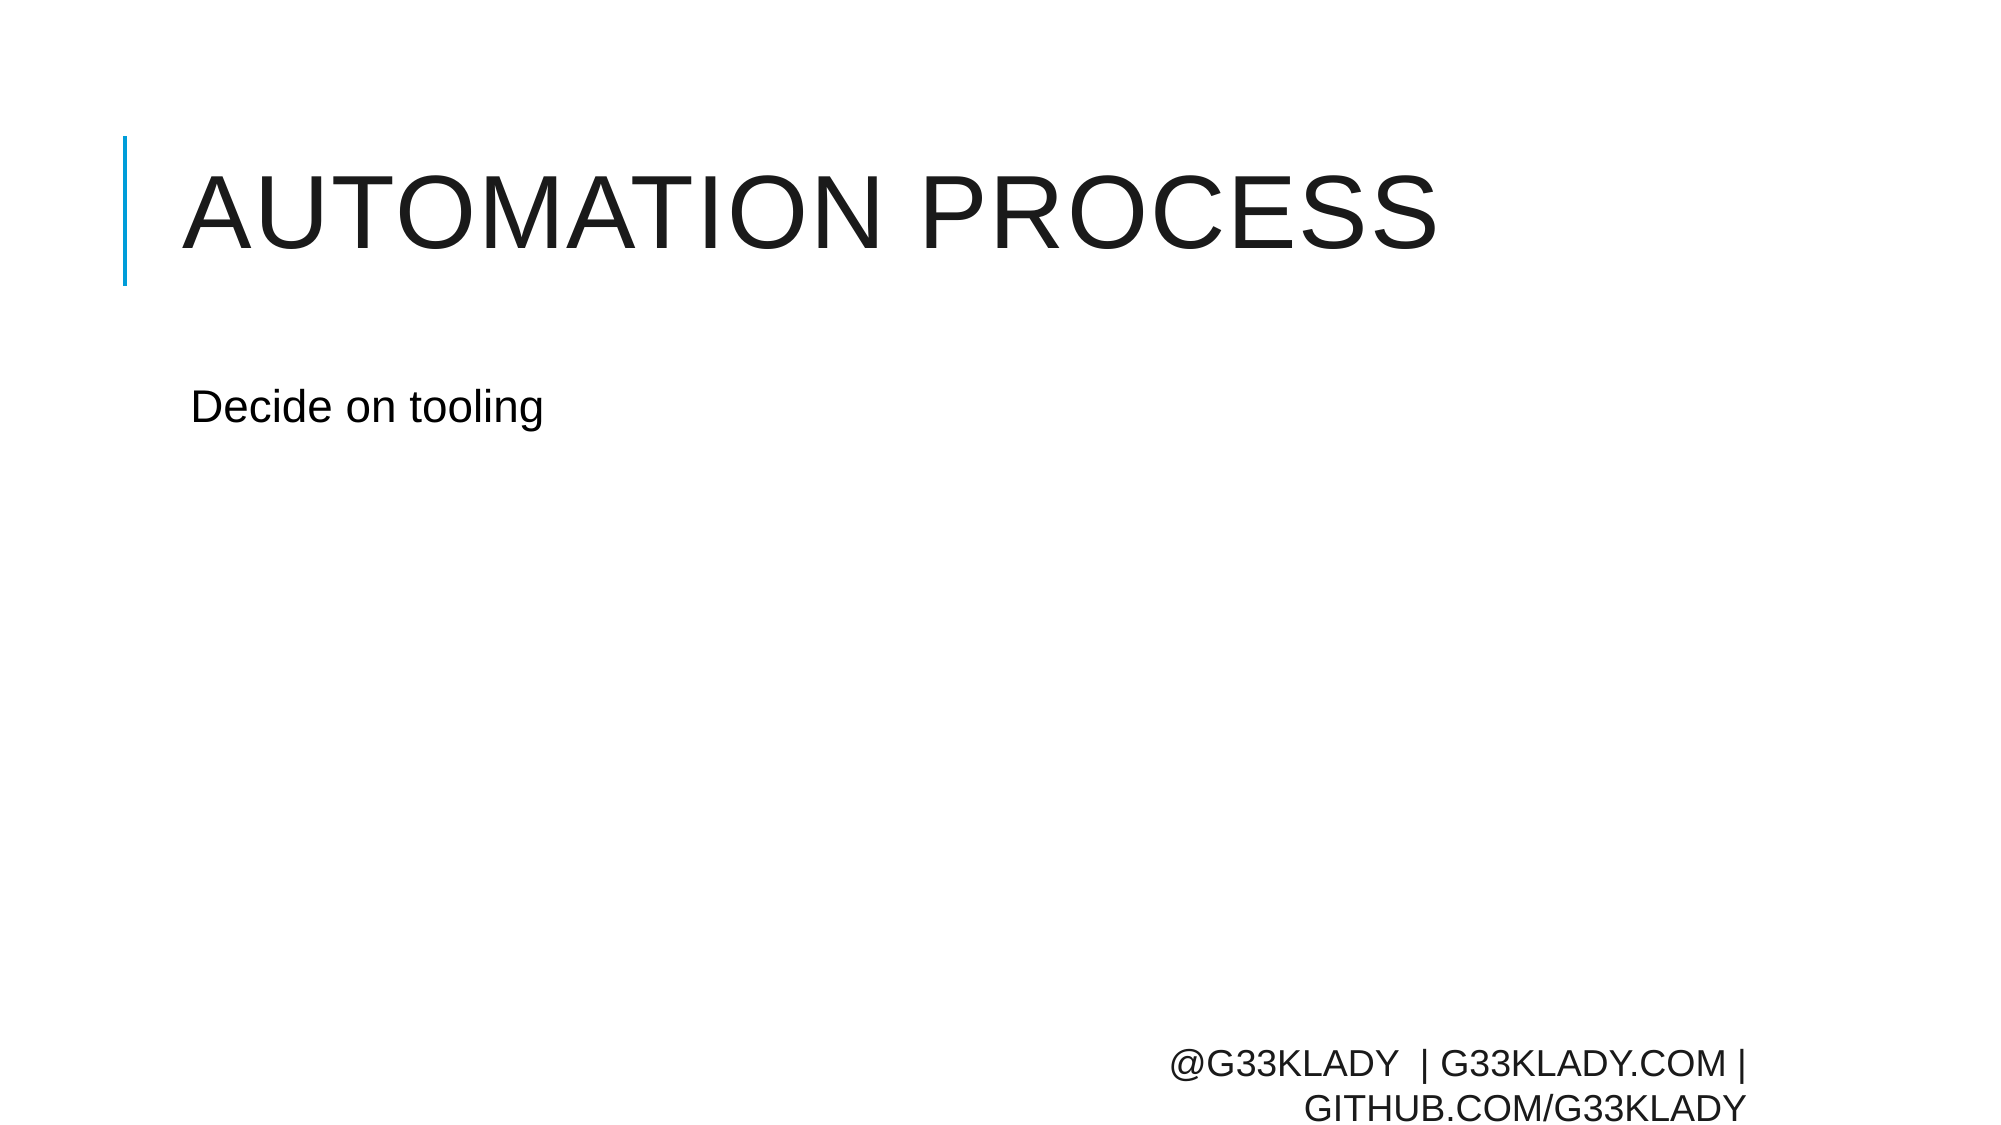

# Automation process
Decide on tooling

@g33klady  | g33klady.com | github.com/g33klady